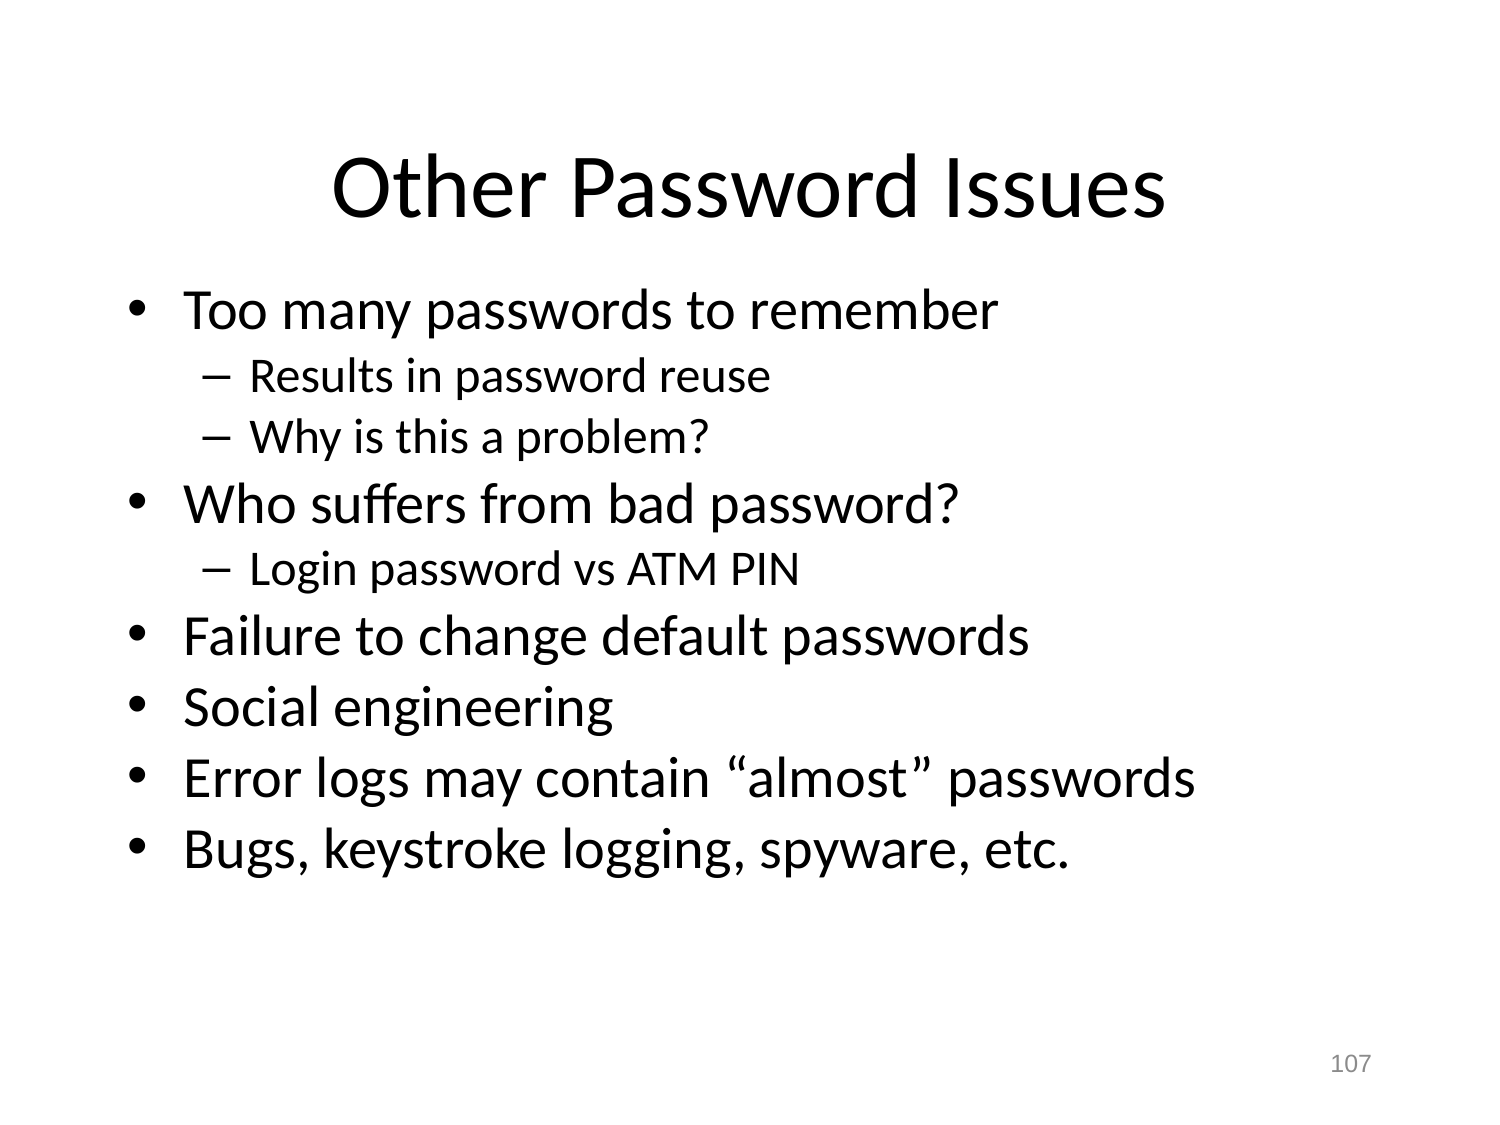

# Other Password Issues
Too many passwords to remember
Results in password reuse
Why is this a problem?
Who suffers from bad password?
Login password vs ATM PIN
Failure to change default passwords
Social engineering
Error logs may contain “almost” passwords
Bugs, keystroke logging, spyware, etc.
107